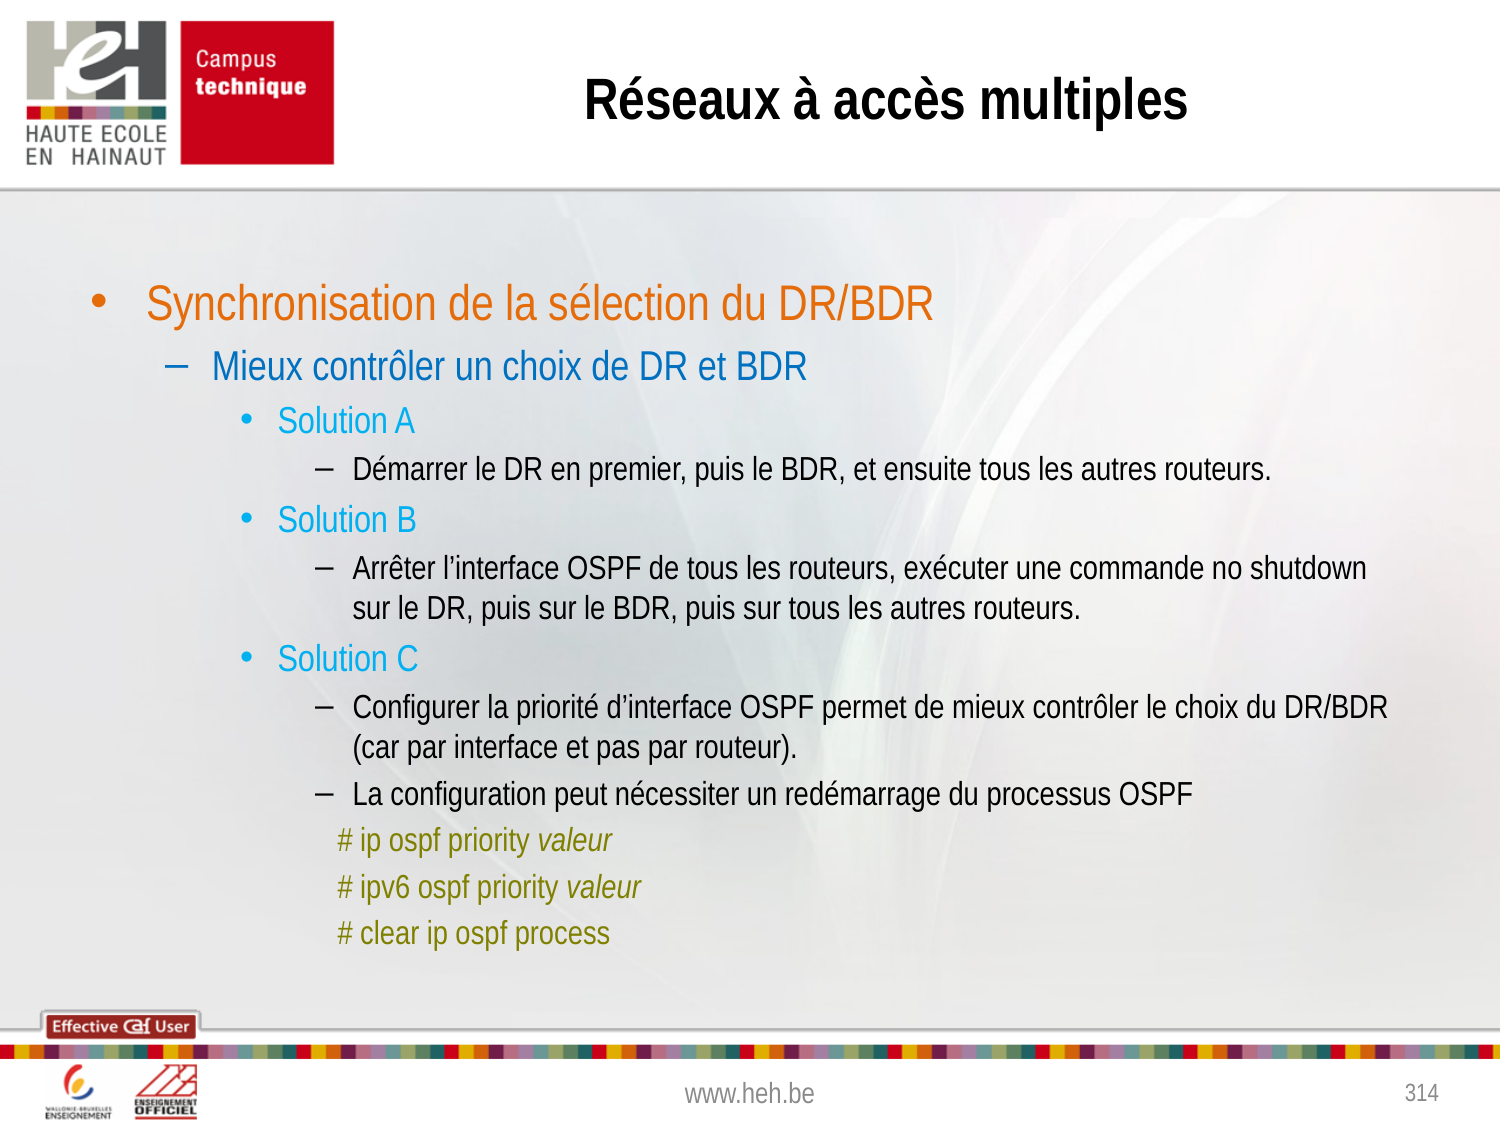

# Réseaux à accès multiples
Synchronisation de la sélection du DR/BDR
Mieux contrôler un choix de DR et BDR
Solution A
Démarrer le DR en premier, puis le BDR, et ensuite tous les autres routeurs.
Solution B
Arrêter l’interface OSPF de tous les routeurs, exécuter une commande no shutdown sur le DR, puis sur le BDR, puis sur tous les autres routeurs.
Solution C
Configurer la priorité d’interface OSPF permet de mieux contrôler le choix du DR/BDR (car par interface et pas par routeur).
La configuration peut nécessiter un redémarrage du processus OSPF
   # ip ospf priority valeur
   # ipv6 ospf priority valeur
   # clear ip ospf process

www.heh.be
314